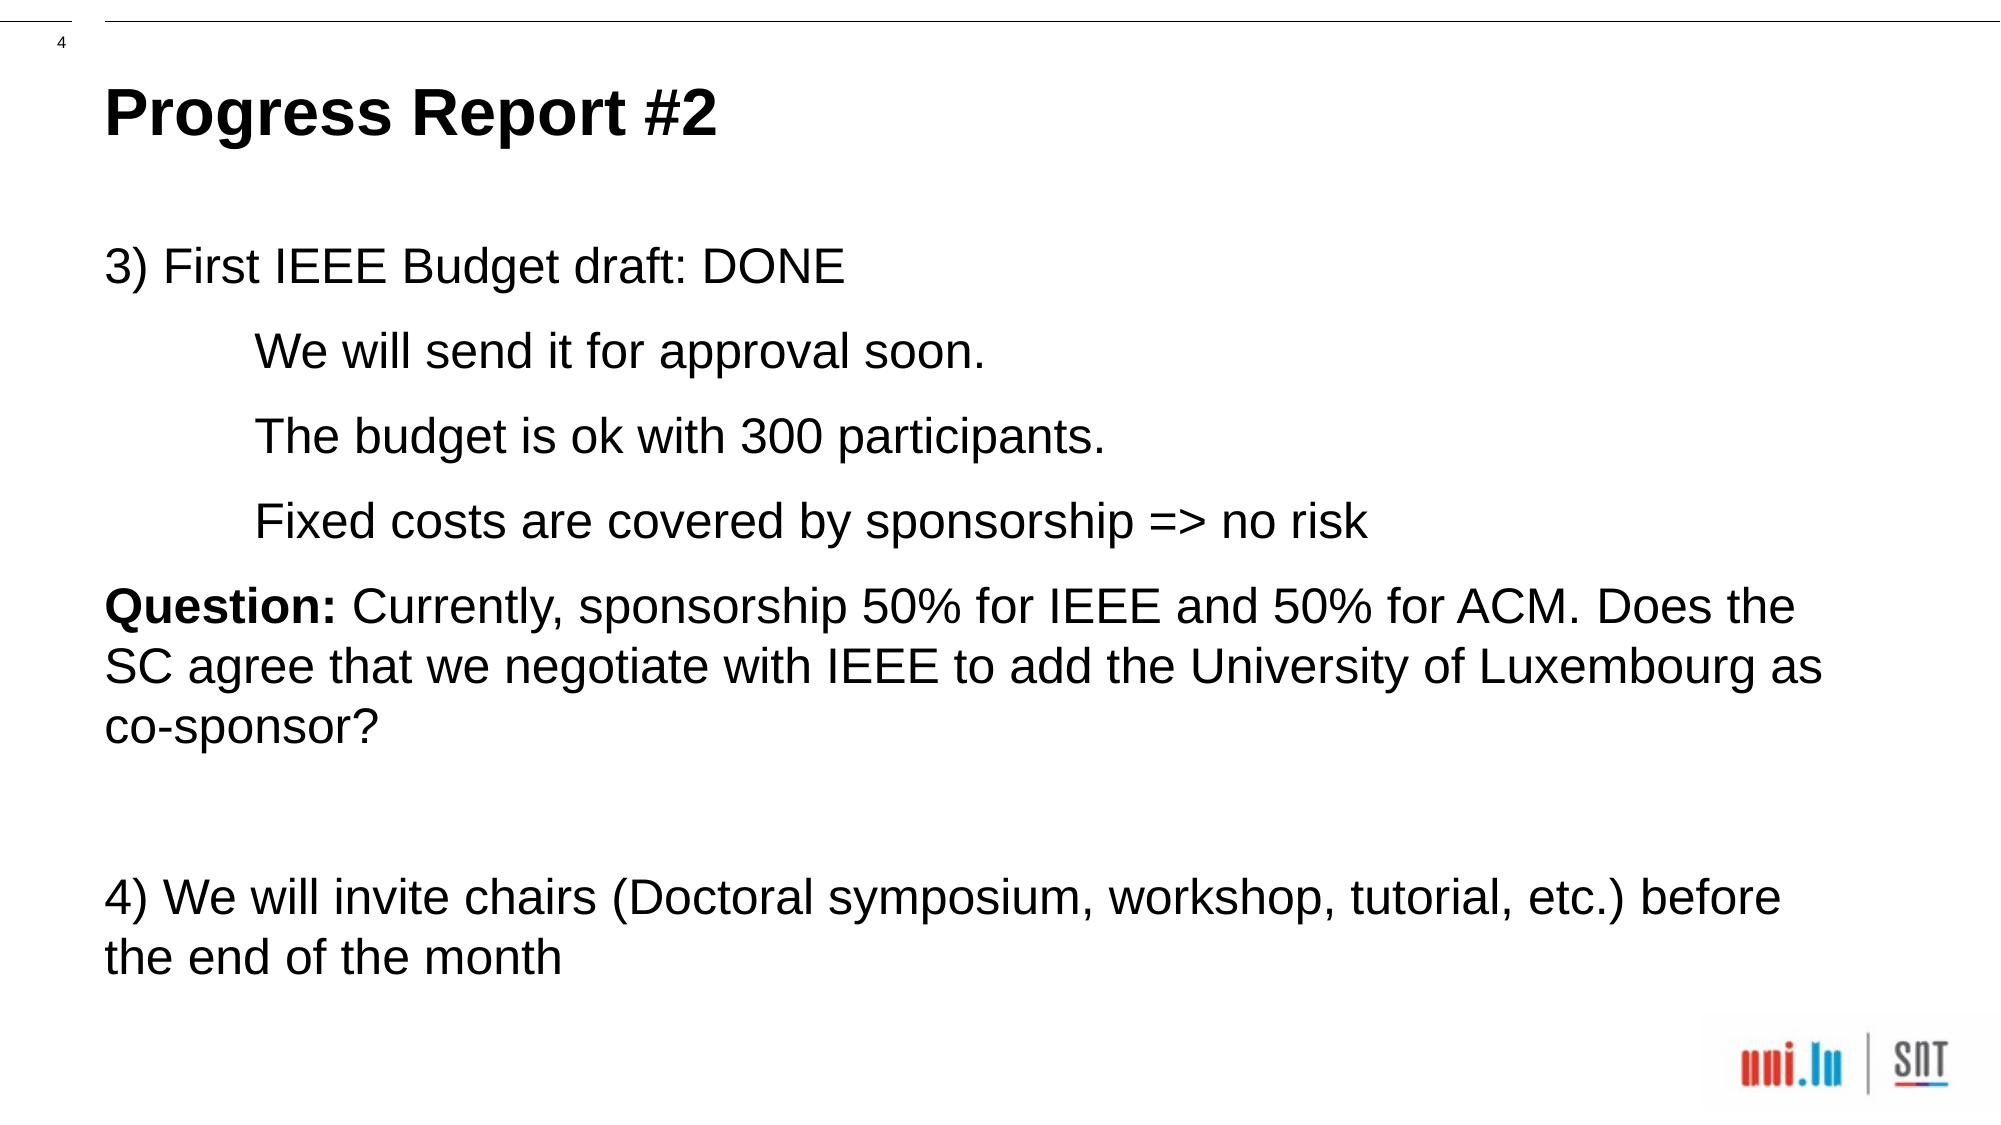

Progress Report #2
3) First IEEE Budget draft: DONE
	We will send it for approval soon.
	The budget is ok with 300 participants.
	Fixed costs are covered by sponsorship => no risk
Question: Currently, sponsorship 50% for IEEE and 50% for ACM. Does the SC agree that we negotiate with IEEE to add the University of Luxembourg as co-sponsor?

4) We will invite chairs (Doctoral symposium, workshop, tutorial, etc.) before the end of the month